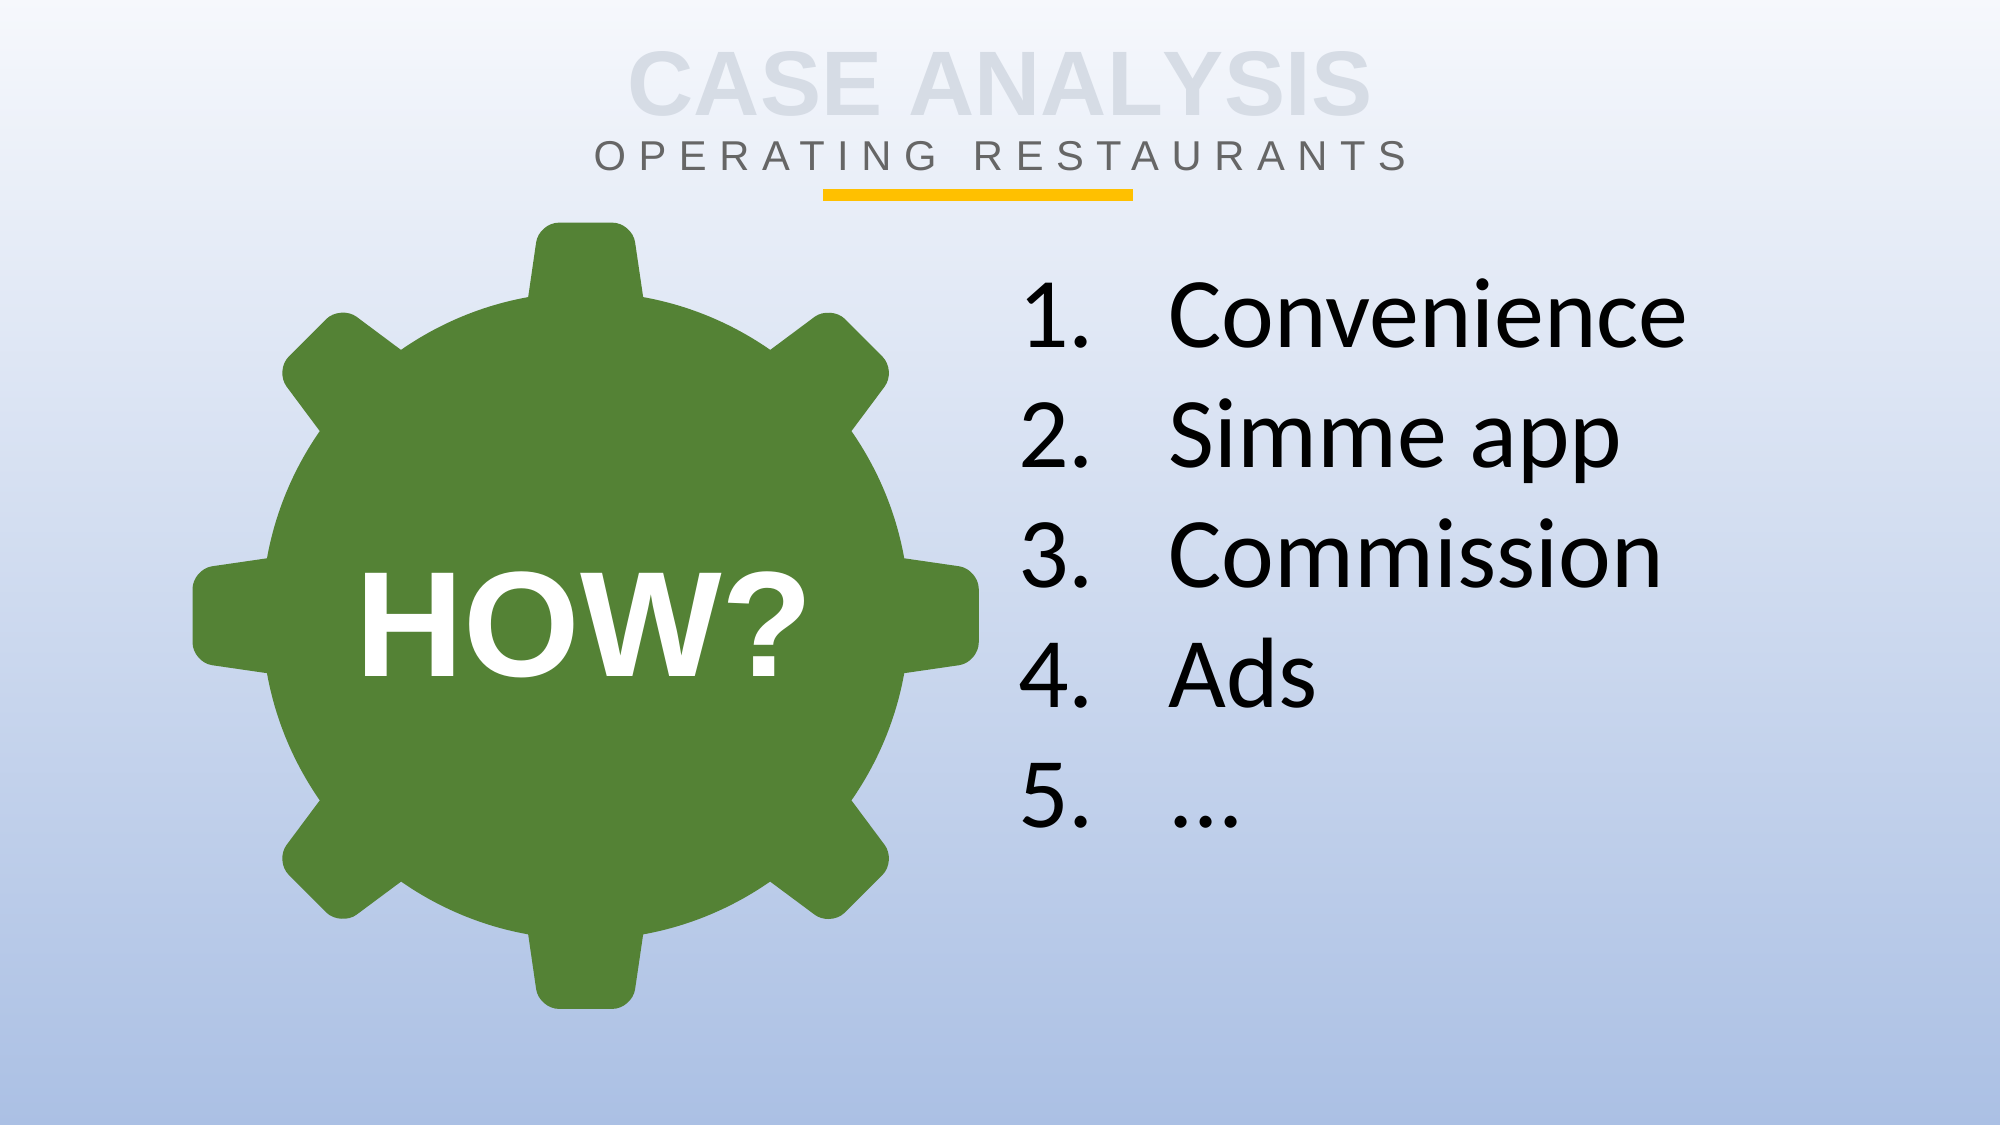

CASE ANALYSIS
OPERATING RESTAURANTS

HOW?
Convenience
Simme app
Commission
Ads
...